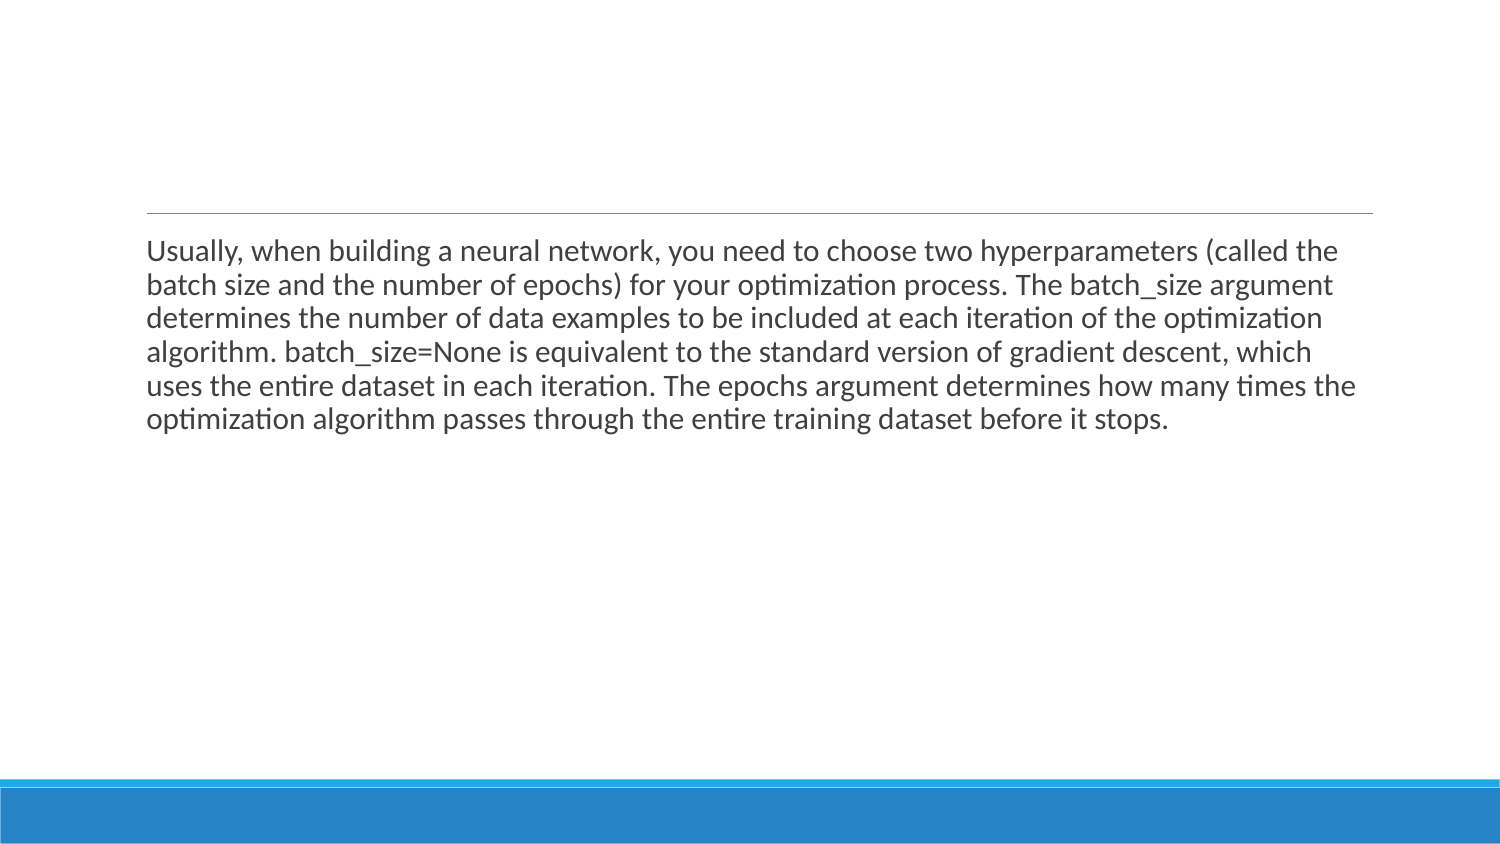

#
Usually, when building a neural network, you need to choose two hyperparameters (called the batch size and the number of epochs) for your optimization process. The batch_size argument determines the number of data examples to be included at each iteration of the optimization algorithm. batch_size=None is equivalent to the standard version of gradient descent, which uses the entire dataset in each iteration. The epochs argument determines how many times the optimization algorithm passes through the entire training dataset before it stops.